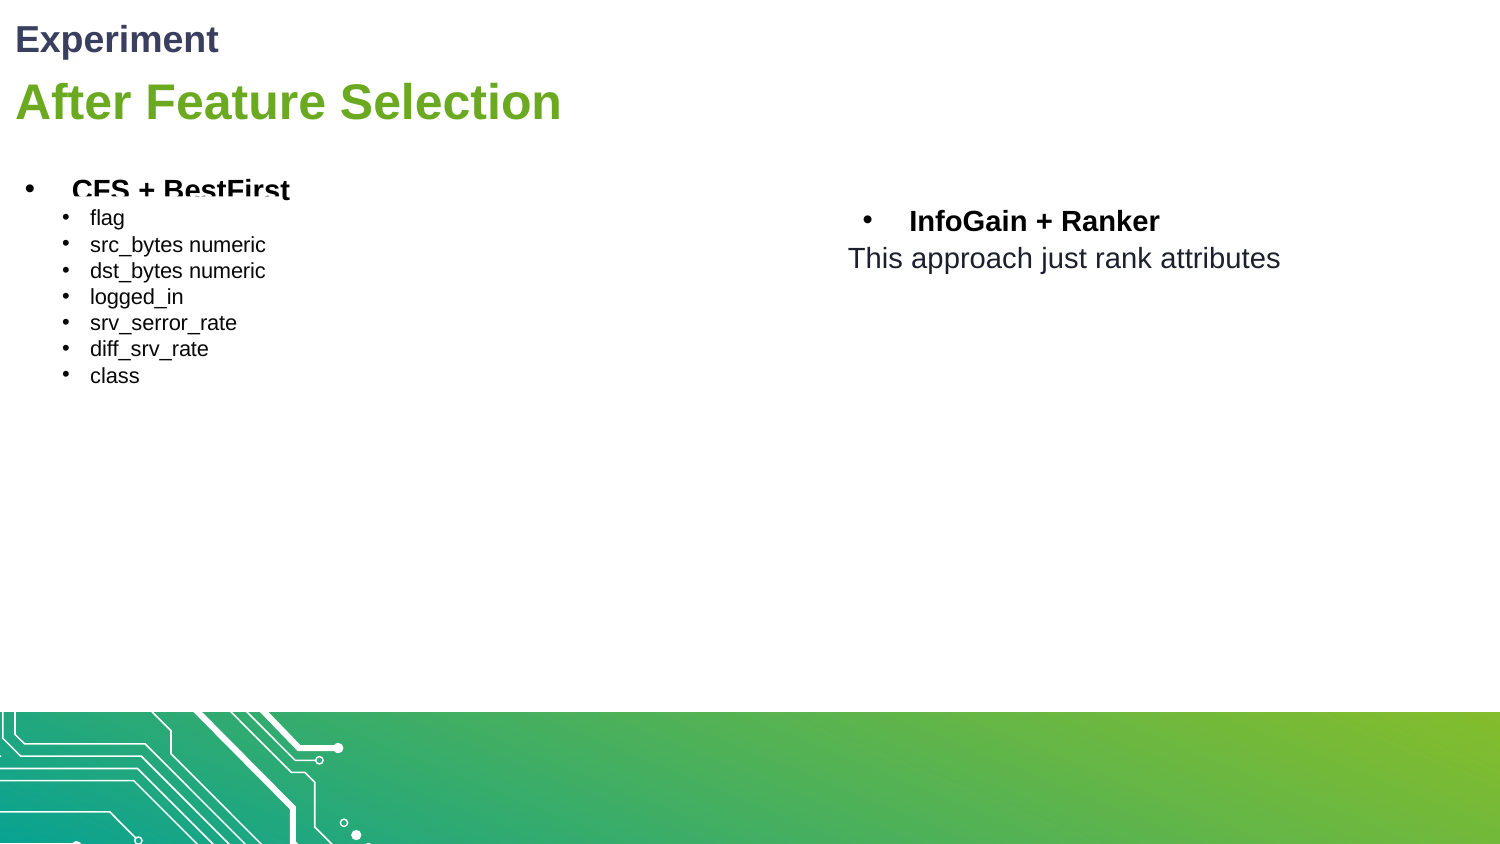

# Experiment
After Feature Selection
CFS + BestFirst
InfoGain + Ranker
flag
src_bytes numeric
dst_bytes numeric
logged_in
srv_serror_rate
diff_srv_rate
class
This approach just rank attributes